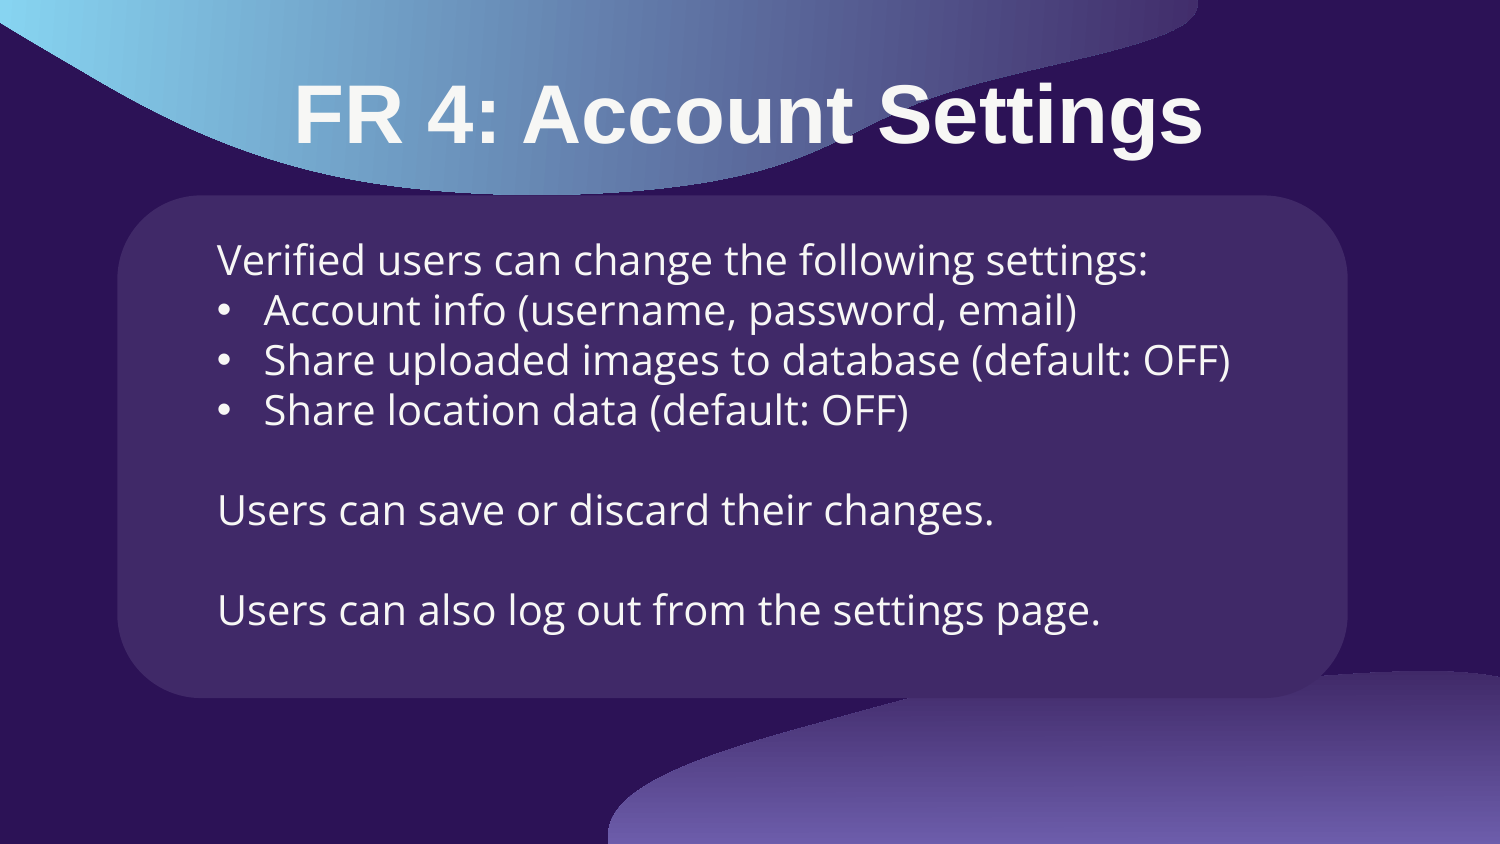

# FR 4: Account Settings

Verified users can change the following settings:
Account info (username, password, email)
Share uploaded images to database (default: OFF)
Share location data (default: OFF)

Users can save or discard their changes.

Users can also log out from the settings page.